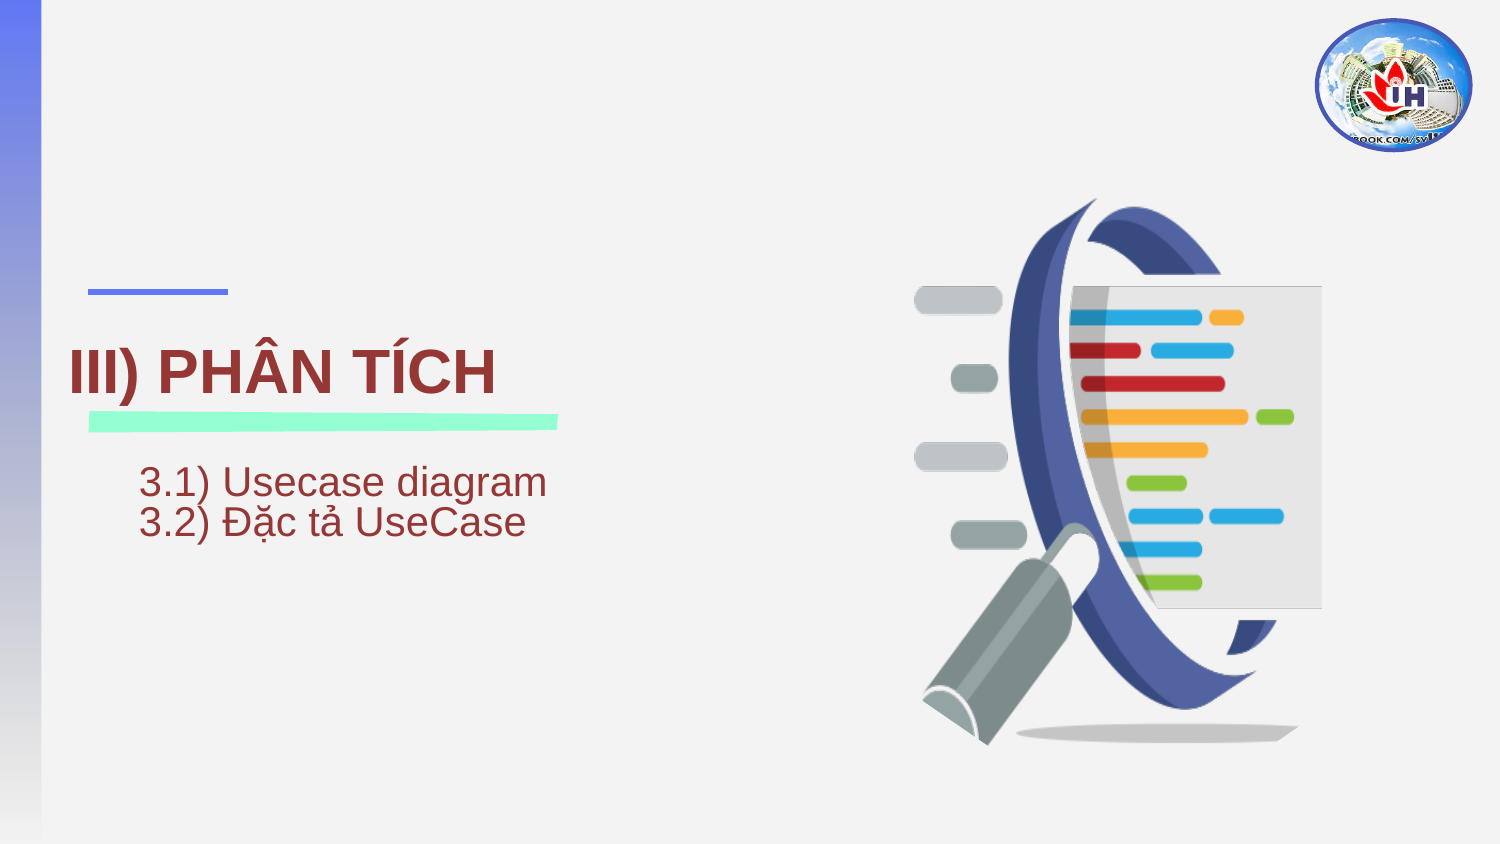

# III) PHÂN TÍCH

3.1) Usecase diagram
3.2) Đặc tả UseCase